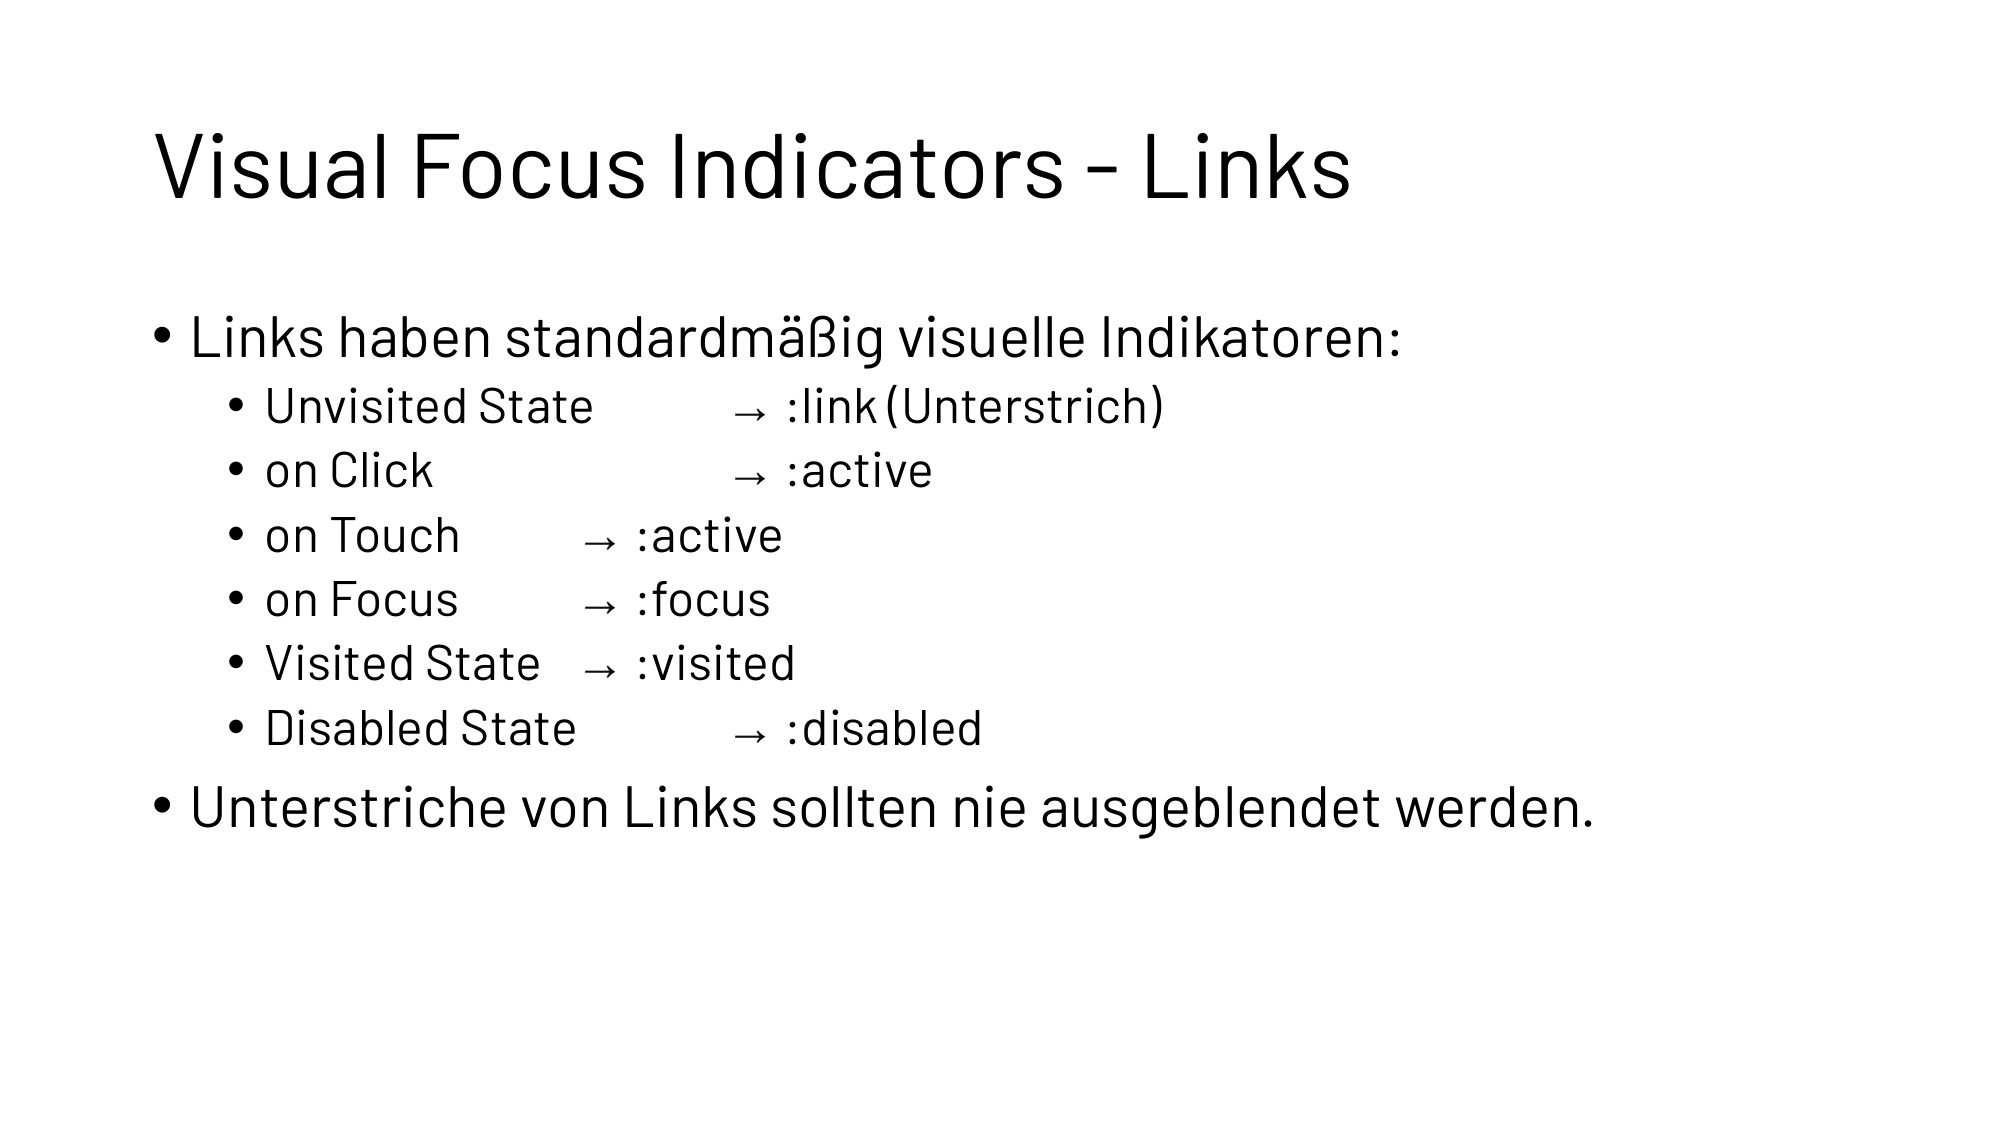

# Visual Focus Indicators - Links
Links haben standardmäßig visuelle Indikatoren:
Unvisited State 	 → :link (Unterstrich)
on Click		 → :active
on Touch	 → :active
on Focus	 → :focus
Visited State	 → :visited
Disabled State	 → :disabled
Unterstriche von Links sollten nie ausgeblendet werden.